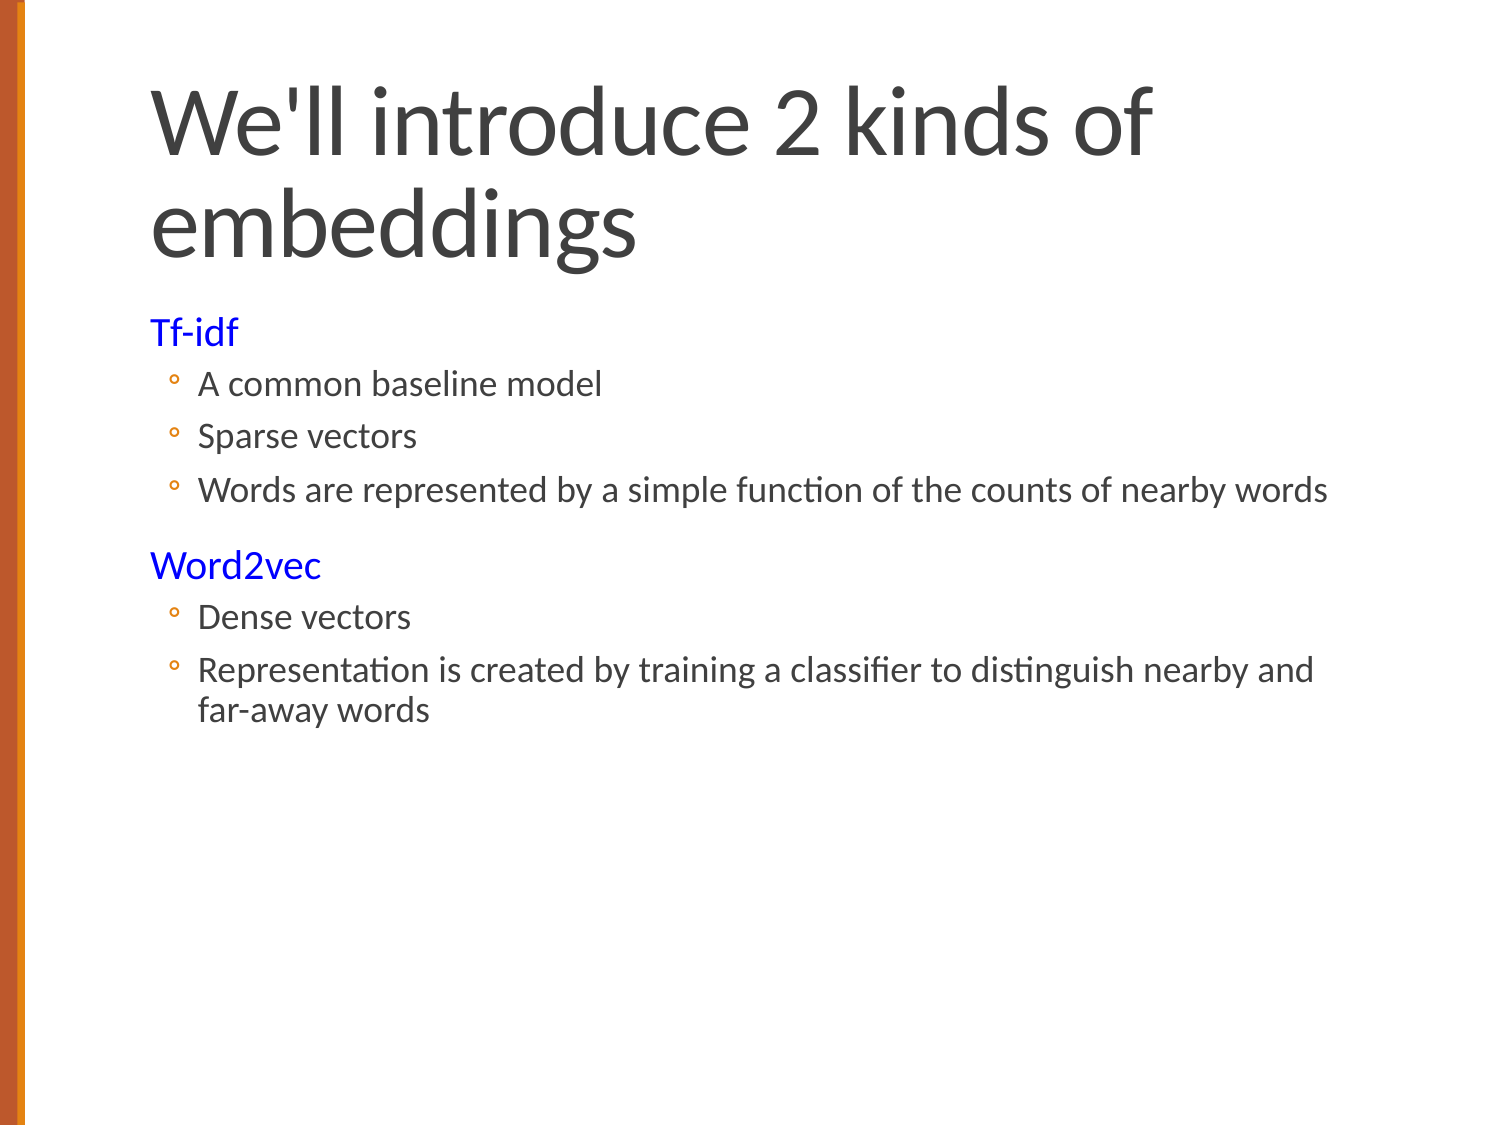

# We'll introduce 2 kinds of embeddings
Tf-idf
A common baseline model
Sparse vectors
Words are represented by a simple function of the counts of nearby words
Word2vec
Dense vectors
Representation is created by training a classifier to distinguish nearby and far-away words